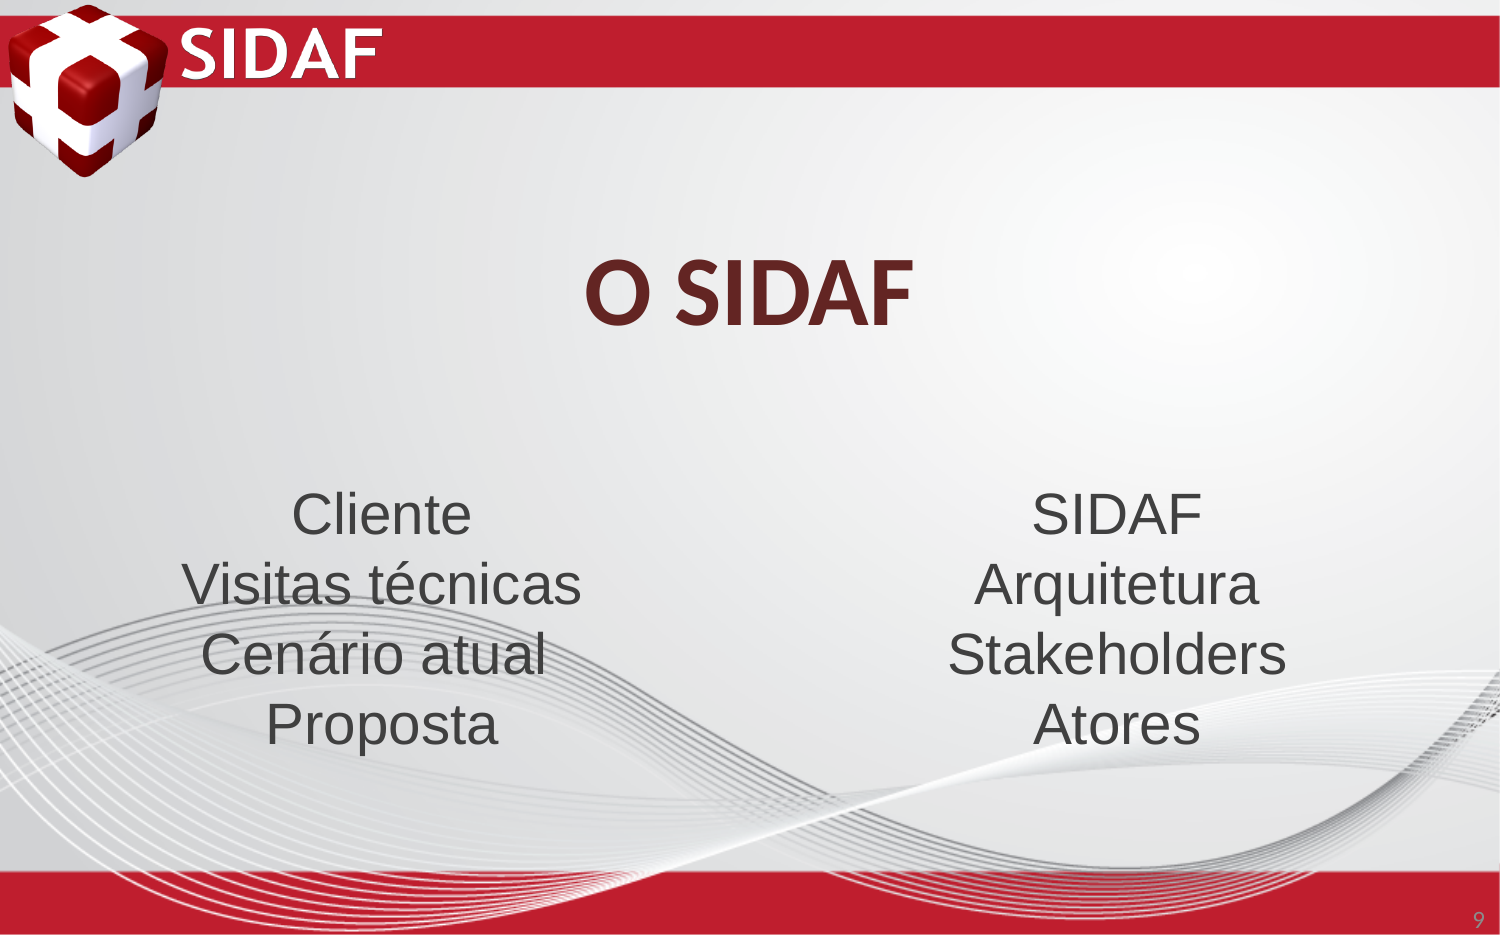

# O SIDAF
Cliente
Visitas técnicas
Cenário atual
Proposta
SIDAF
Arquitetura
Stakeholders
Atores
9